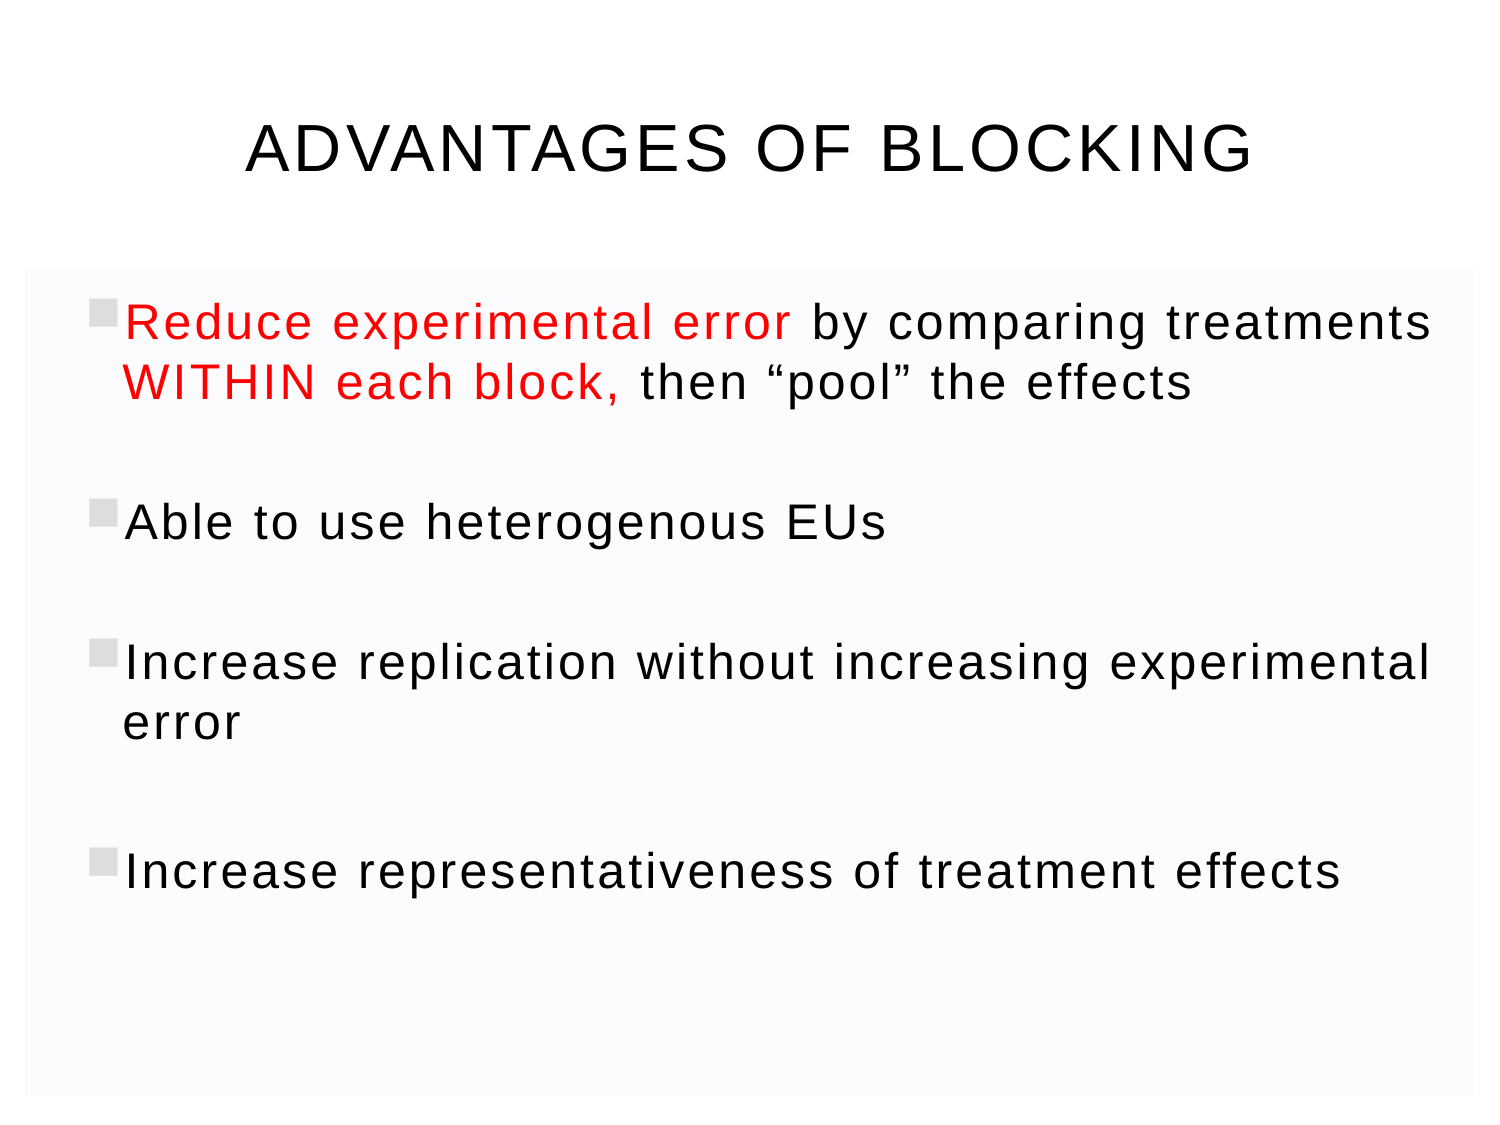

# Advantages of blocking
Reduce experimental error by comparing treatments WITHIN each block, then “pool” the effects

Able to use heterogenous EUs

Increase replication without increasing experimental error

Increase representativeness of treatment effects